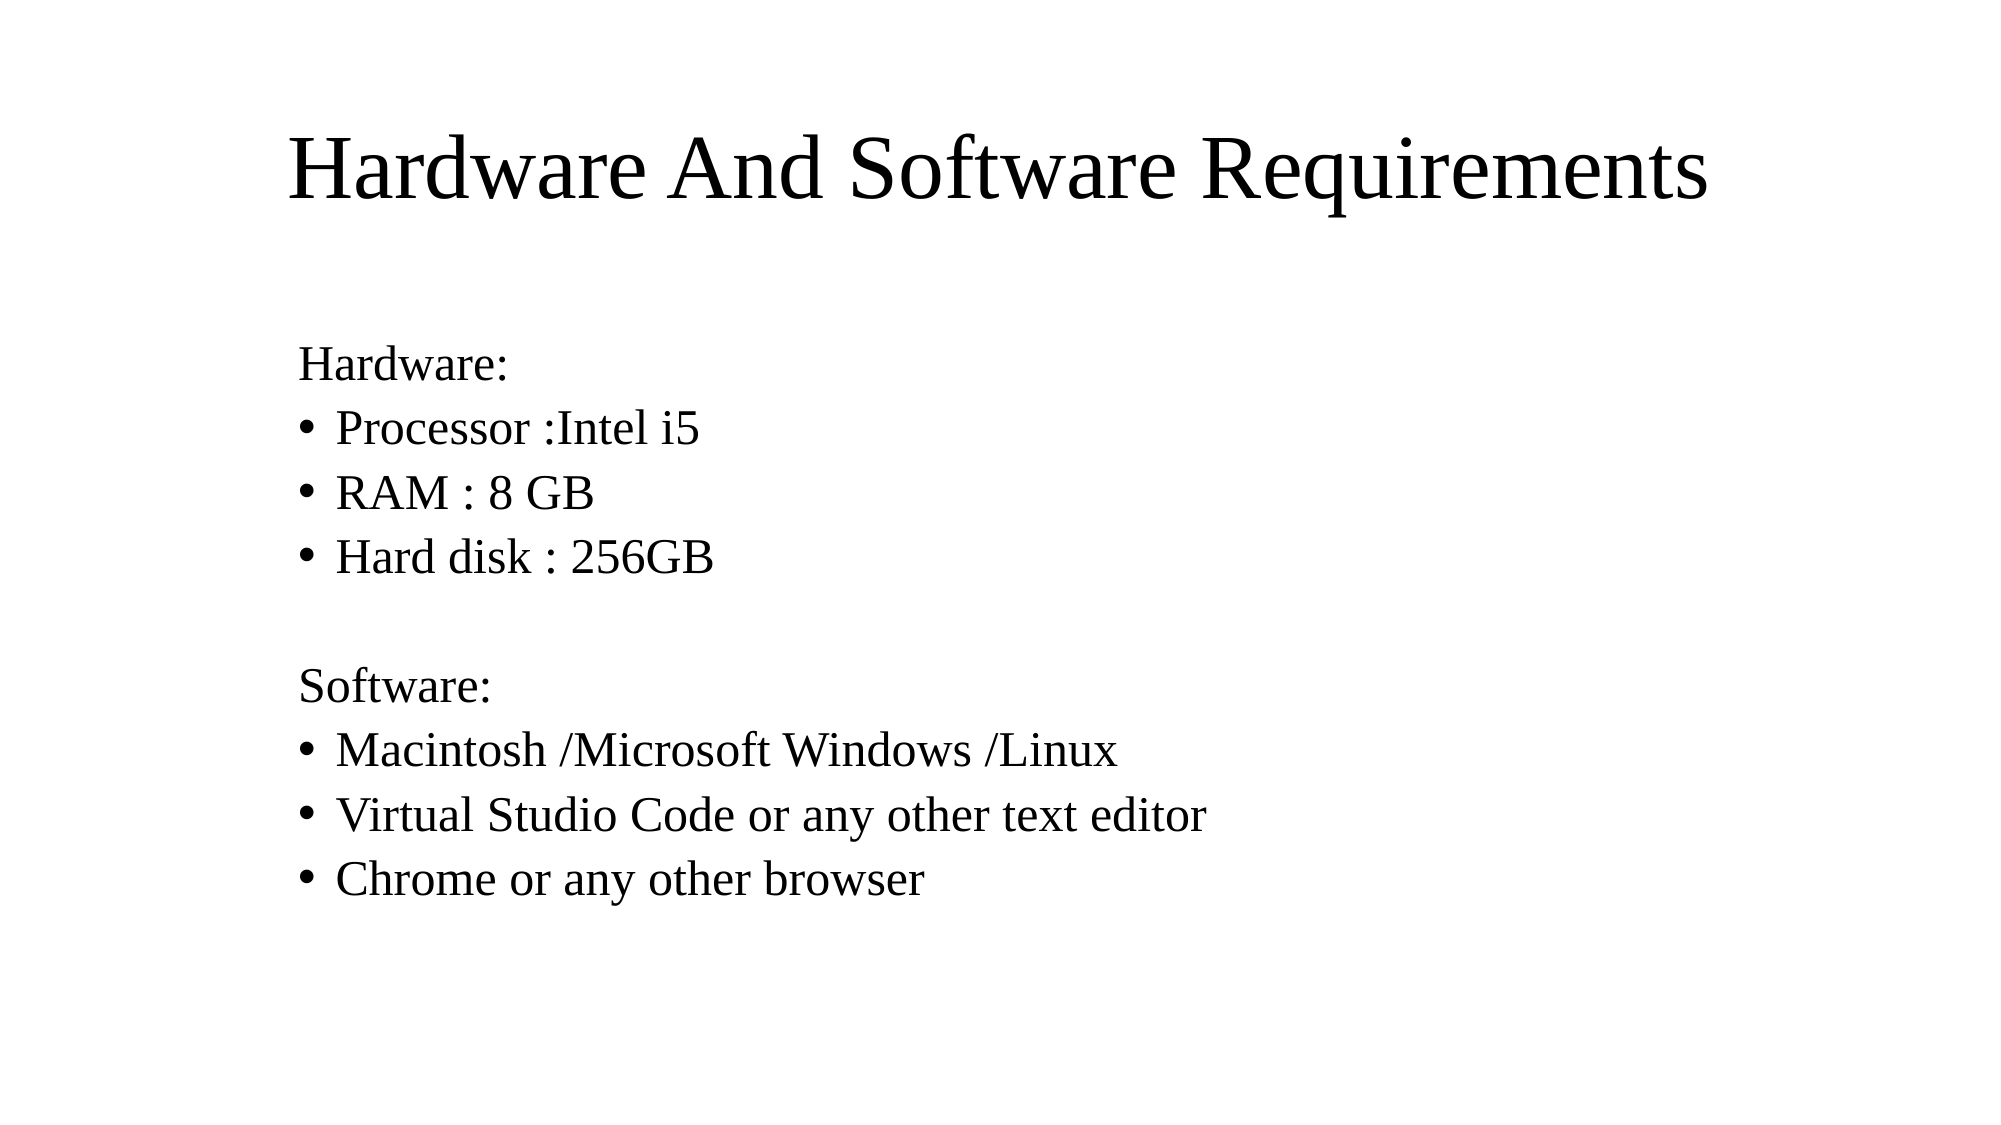

# Hardware And Software Requirements
Hardware:
Processor :Intel i5
RAM : 8 GB
Hard disk : 256GB

Software:
Macintosh /Microsoft Windows /Linux
Virtual Studio Code or any other text editor
Chrome or any other browser